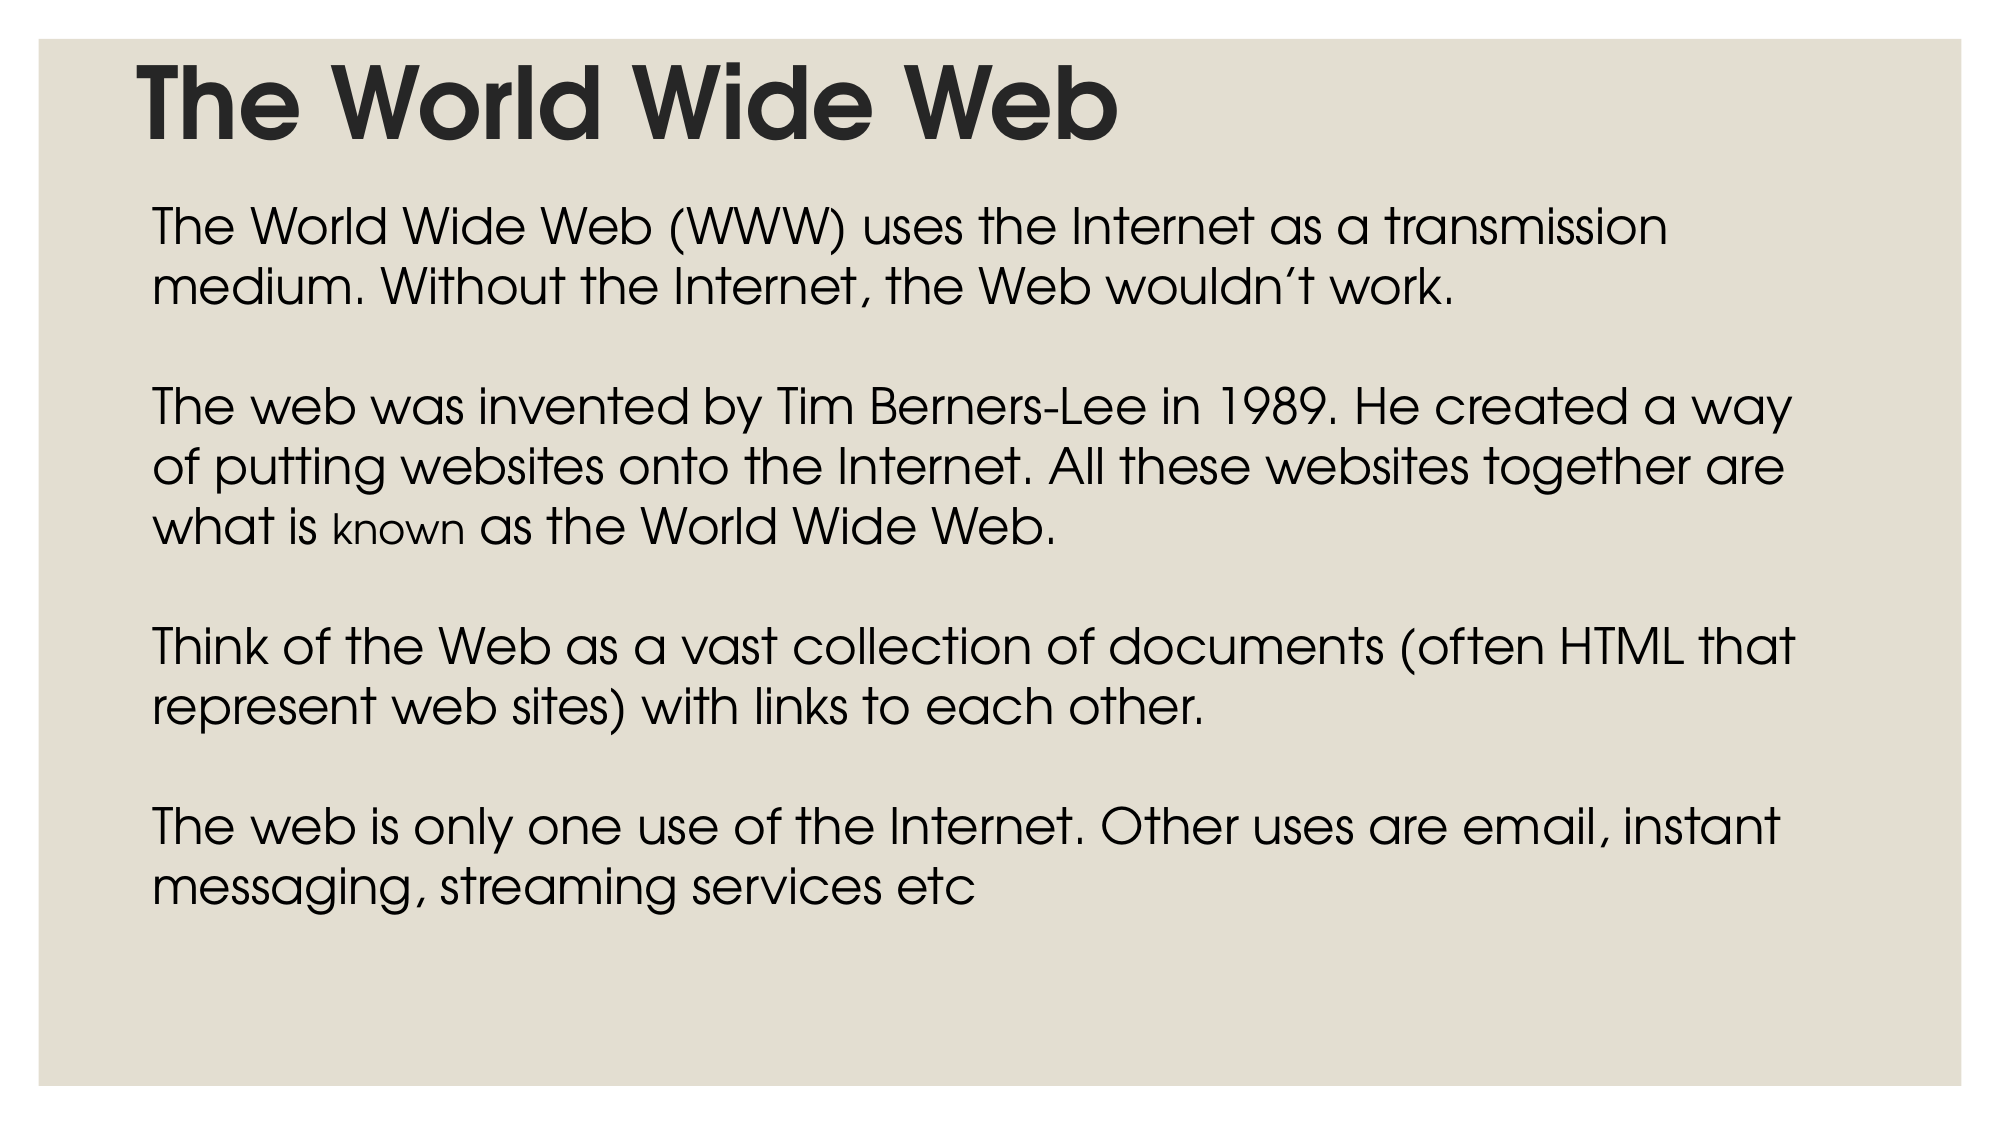

# The World Wide Web
The World Wide Web (WWW) uses the Internet as a transmission medium. Without the Internet, the Web wouldn’t work.

The web was invented by Tim Berners-Lee in 1989. He created a way of putting websites onto the Internet. All these websites together are what is known as the World Wide Web.

Think of the Web as a vast collection of documents (often HTML that represent web sites) with links to each other.

The web is only one use of the Internet. Other uses are email, instant messaging, streaming services etc